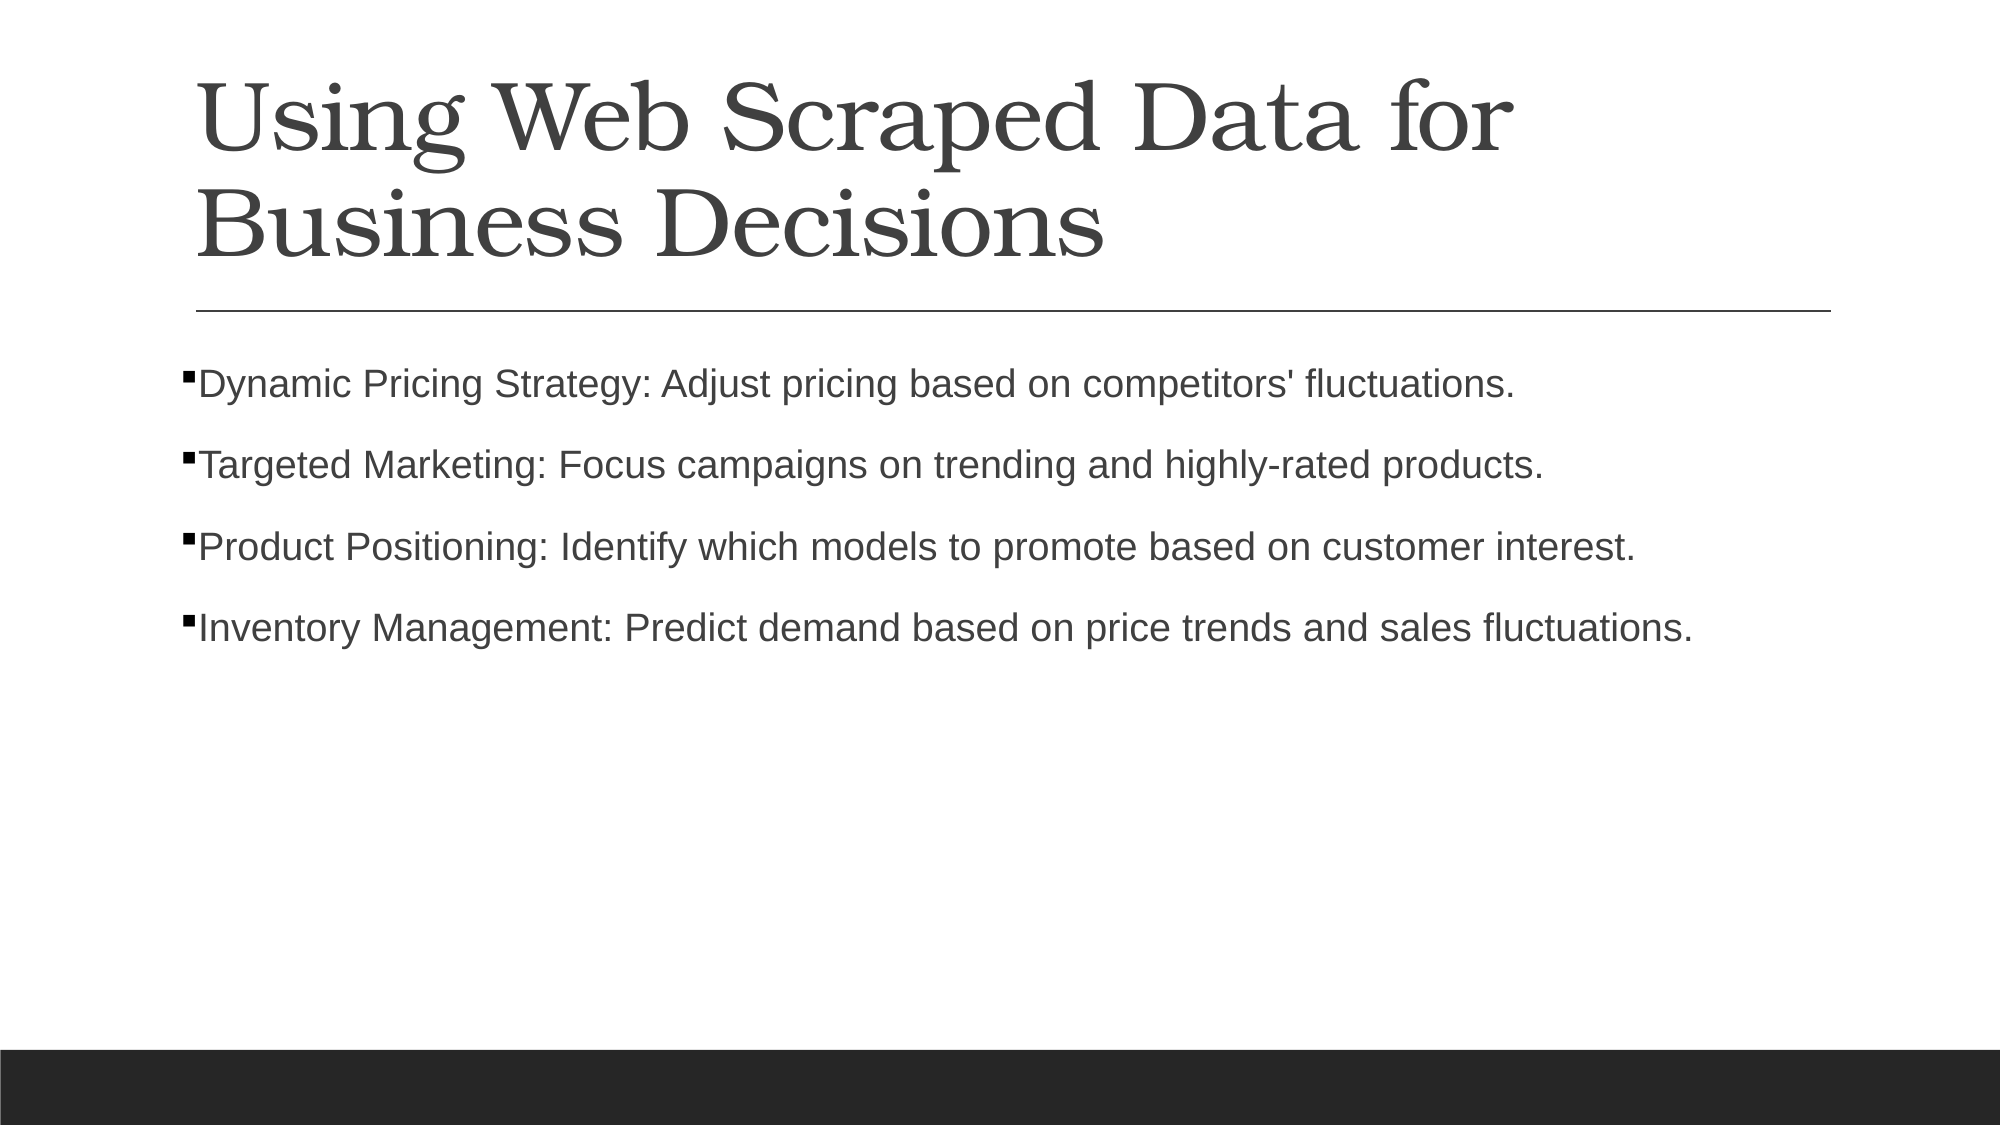

# Using Web Scraped Data for Business Decisions
Dynamic Pricing Strategy: Adjust pricing based on competitors' fluctuations.
Targeted Marketing: Focus campaigns on trending and highly-rated products.
Product Positioning: Identify which models to promote based on customer interest.
Inventory Management: Predict demand based on price trends and sales fluctuations.